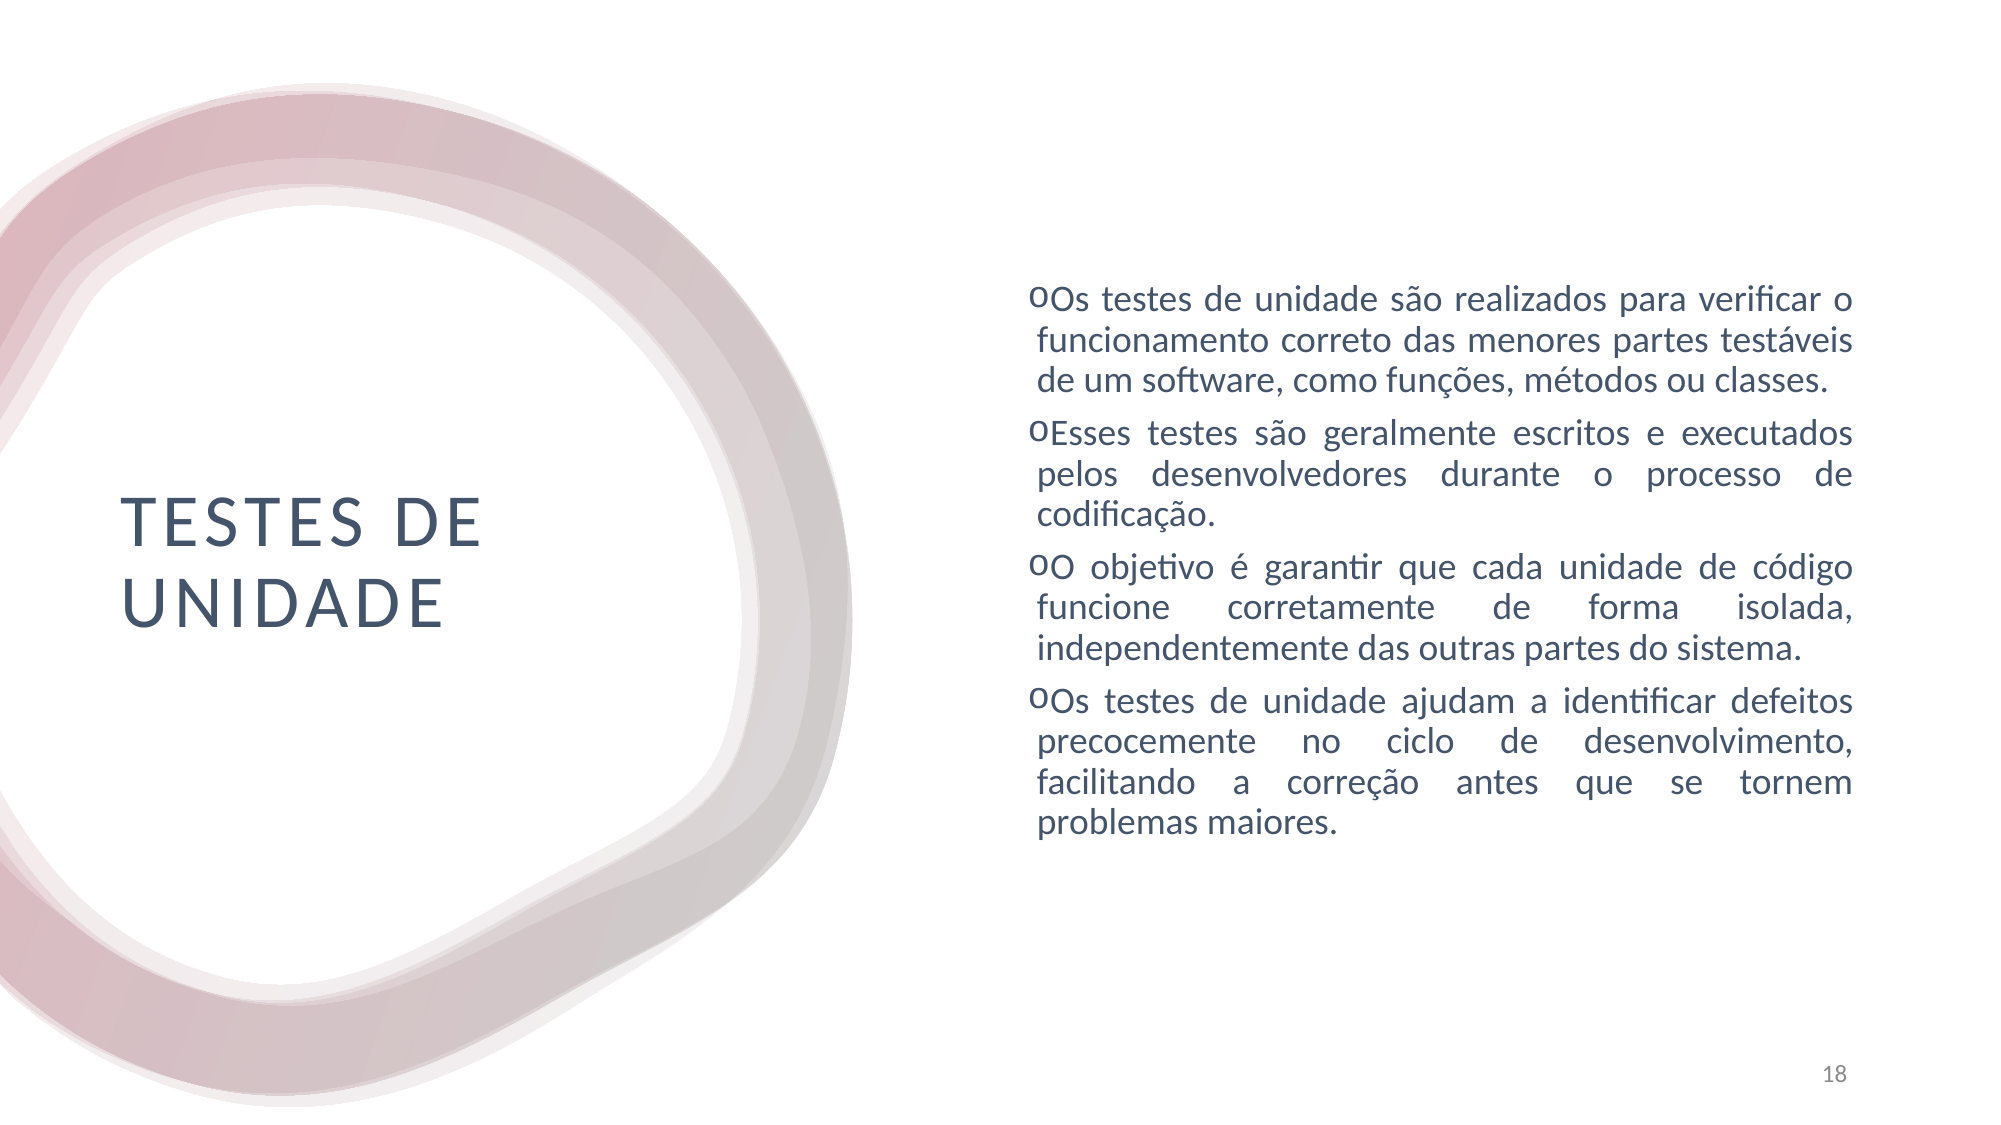

Os testes de unidade são realizados para verificar o funcionamento correto das menores partes testáveis de um software, como funções, métodos ou classes.
Esses testes são geralmente escritos e executados pelos desenvolvedores durante o processo de codificação.
O objetivo é garantir que cada unidade de código funcione corretamente de forma isolada, independentemente das outras partes do sistema.
Os testes de unidade ajudam a identificar defeitos precocemente no ciclo de desenvolvimento, facilitando a correção antes que se tornem problemas maiores.
# Testes de Unidade
18